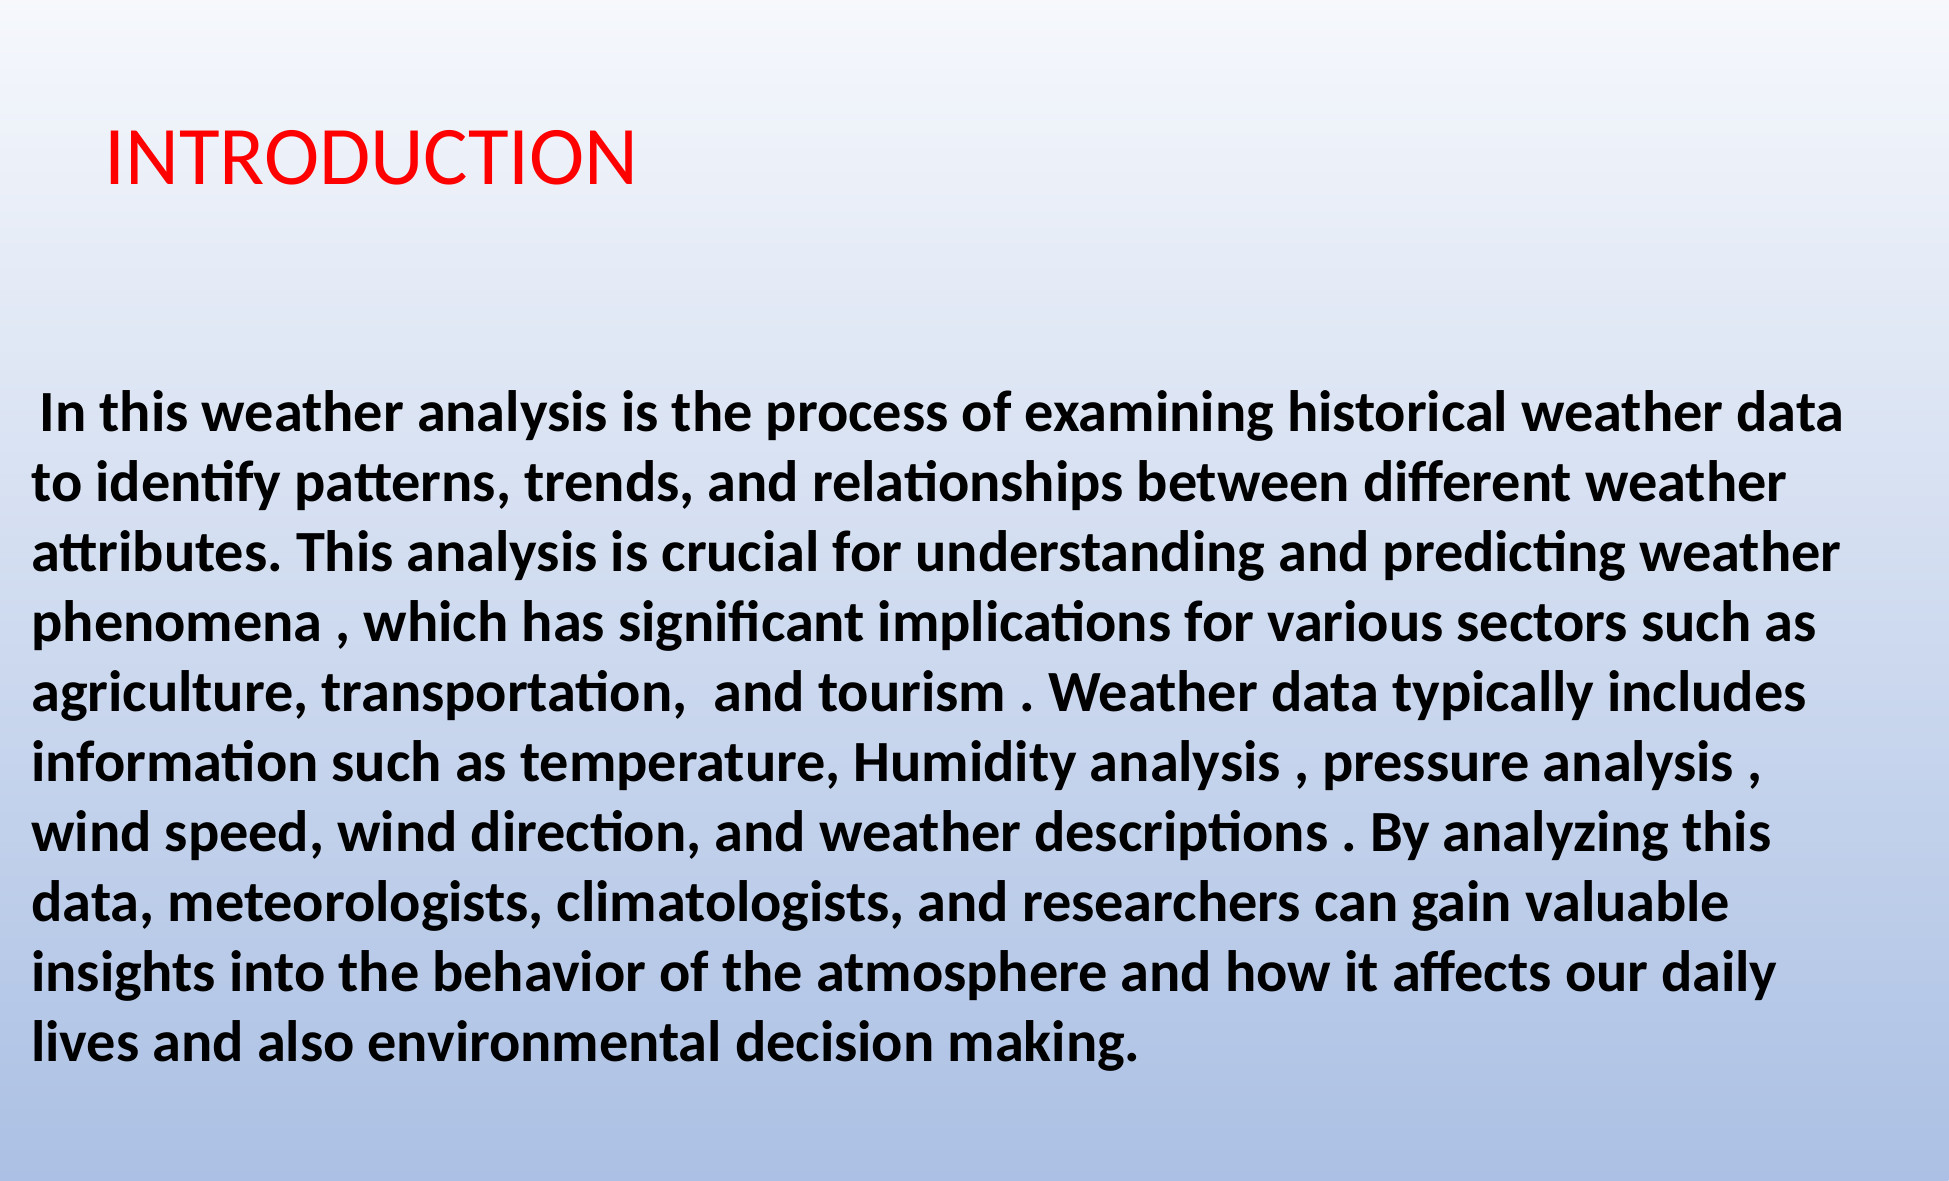

INTRODUCTION

 In this weather analysis is the process of examining historical weather data to identify patterns, trends, and relationships between different weather attributes. This analysis is crucial for understanding and predicting weather phenomena , which has significant implications for various sectors such as agriculture, transportation,  and tourism . Weather data typically includes information such as temperature, Humidity analysis , pressure analysis , wind speed, wind direction, and weather descriptions . By analyzing this data, meteorologists, climatologists, and researchers can gain valuable insights into the behavior of the atmosphere and how it affects our daily lives and also environmental decision making.